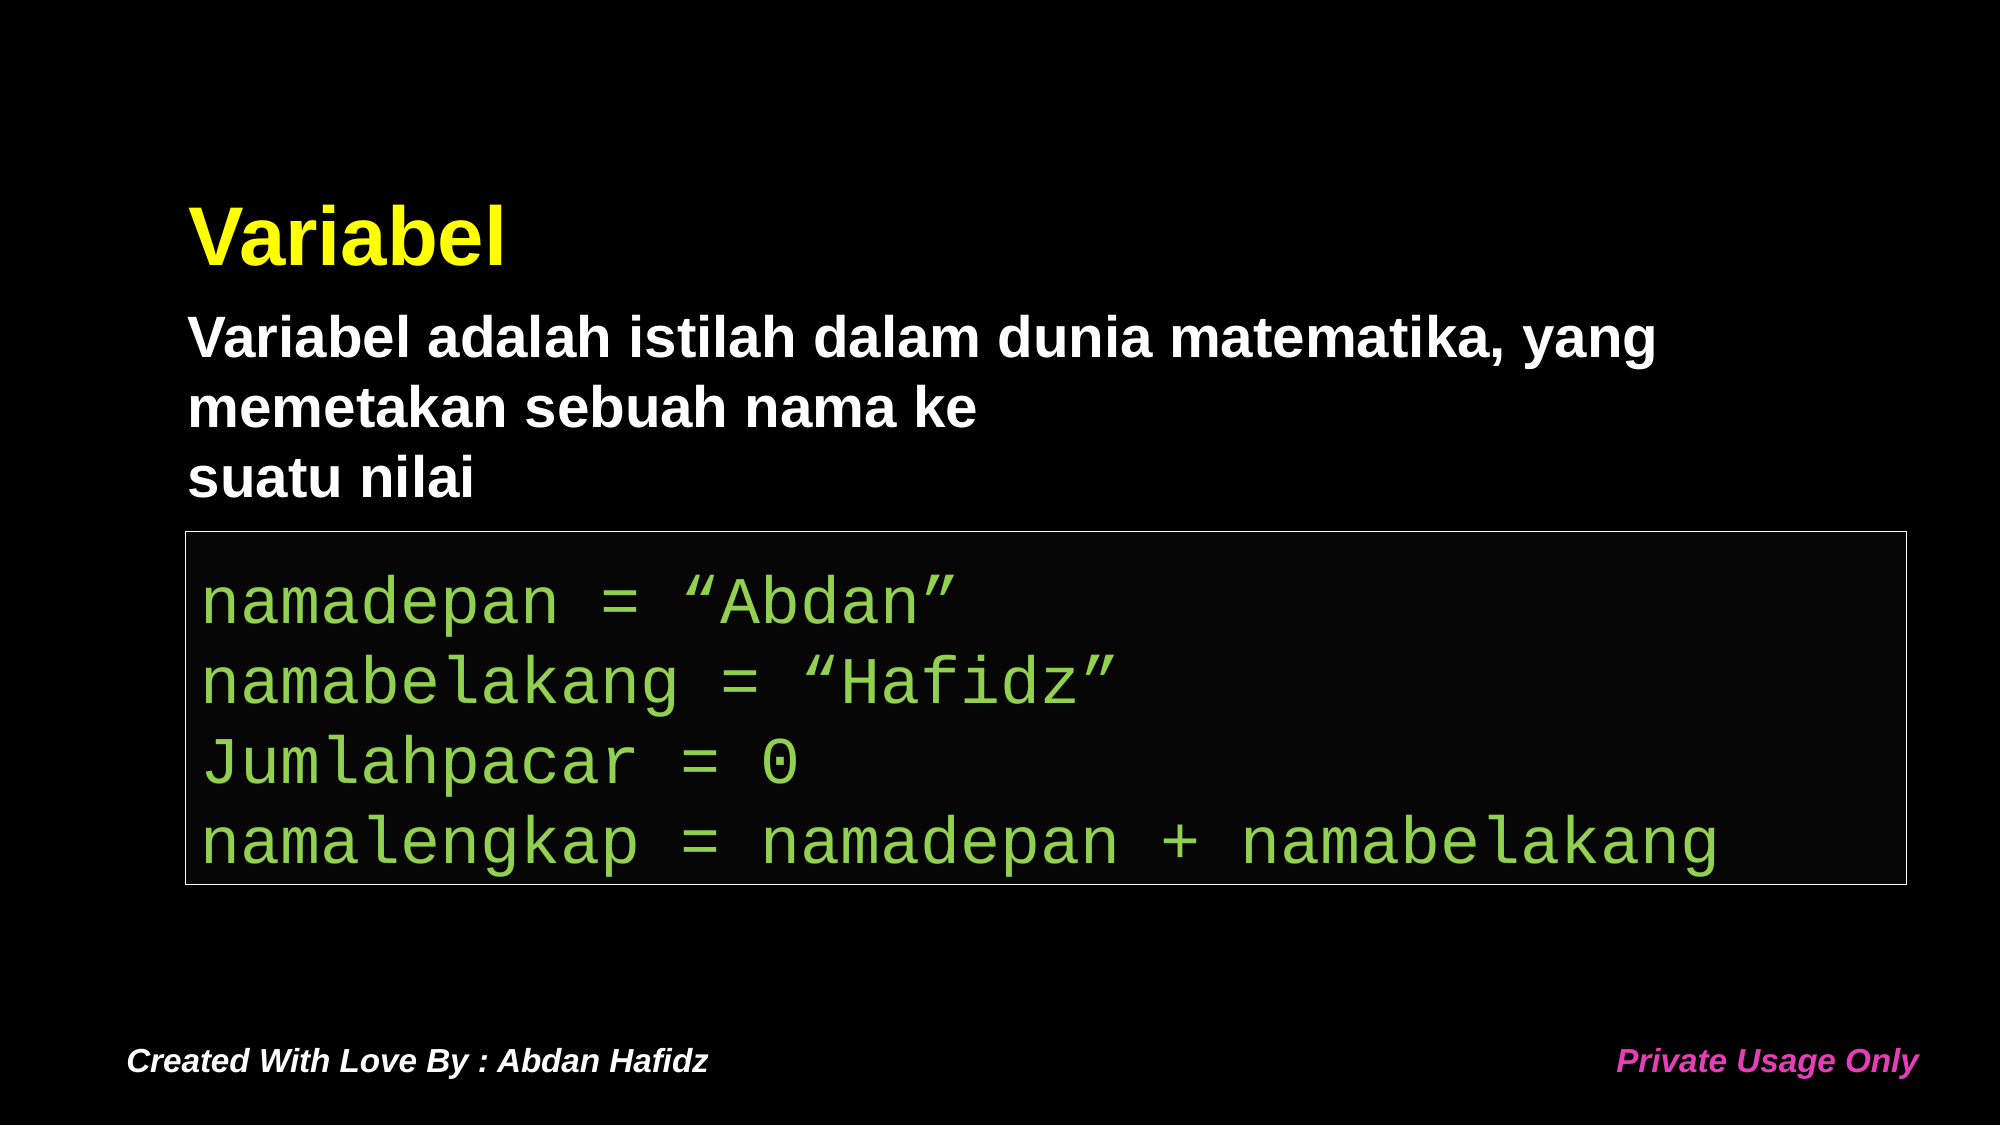

# Variabel
Variabel adalah istilah dalam dunia matematika, yang memetakan sebuah nama ke
suatu nilai
namadepan = “Abdan”
namabelakang = “Hafidz”
Jumlahpacar = 0
namalengkap = namadepan + namabelakang
Created With Love By : Abdan Hafidz
Private Usage Only